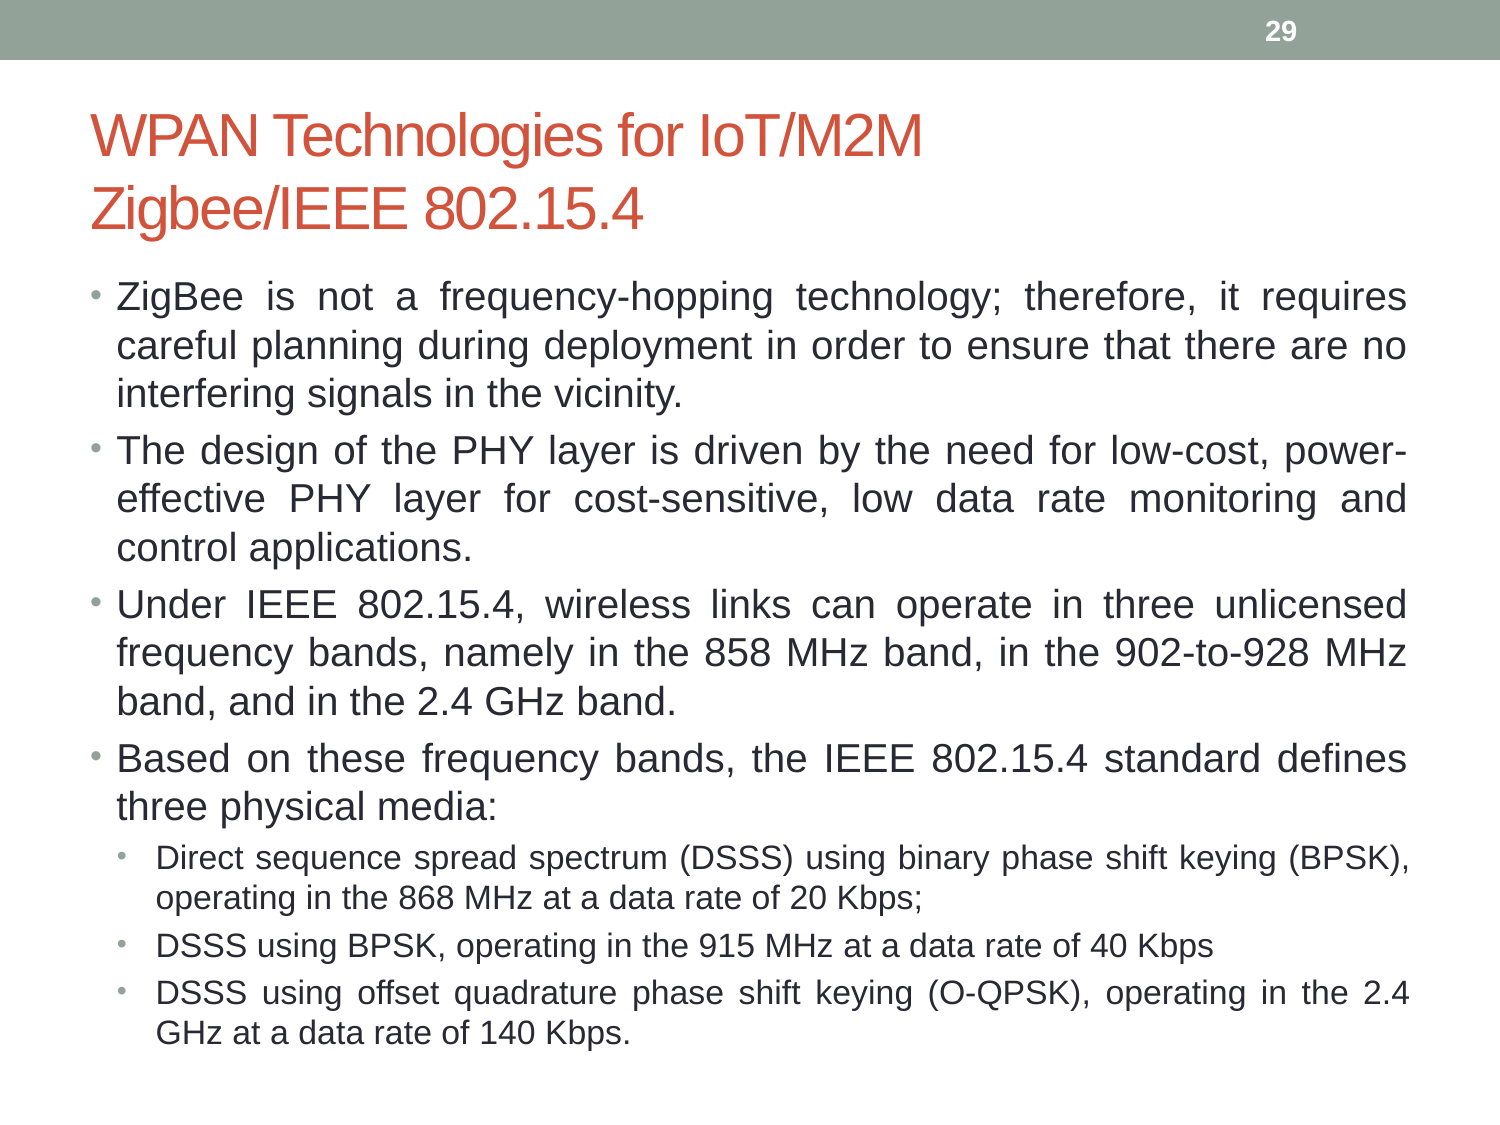

29
# WPAN Technologies for IoT/M2M Zigbee/IEEE 802.15.4
ZigBee is not a frequency-hopping technology; therefore, it requires careful planning during deployment in order to ensure that there are no interfering signals in the vicinity.
The design of the PHY layer is driven by the need for low-cost, power-effective PHY layer for cost-sensitive, low data rate monitoring and control applications.
Under IEEE 802.15.4, wireless links can operate in three unlicensed frequency bands, namely in the 858 MHz band, in the 902-to-928 MHz band, and in the 2.4 GHz band.
Based on these frequency bands, the IEEE 802.15.4 standard defines three physical media:
Direct sequence spread spectrum (DSSS) using binary phase shift keying (BPSK), operating in the 868 MHz at a data rate of 20 Kbps;
DSSS using BPSK, operating in the 915 MHz at a data rate of 40 Kbps
DSSS using offset quadrature phase shift keying (O-QPSK), operating in the 2.4 GHz at a data rate of 140 Kbps.